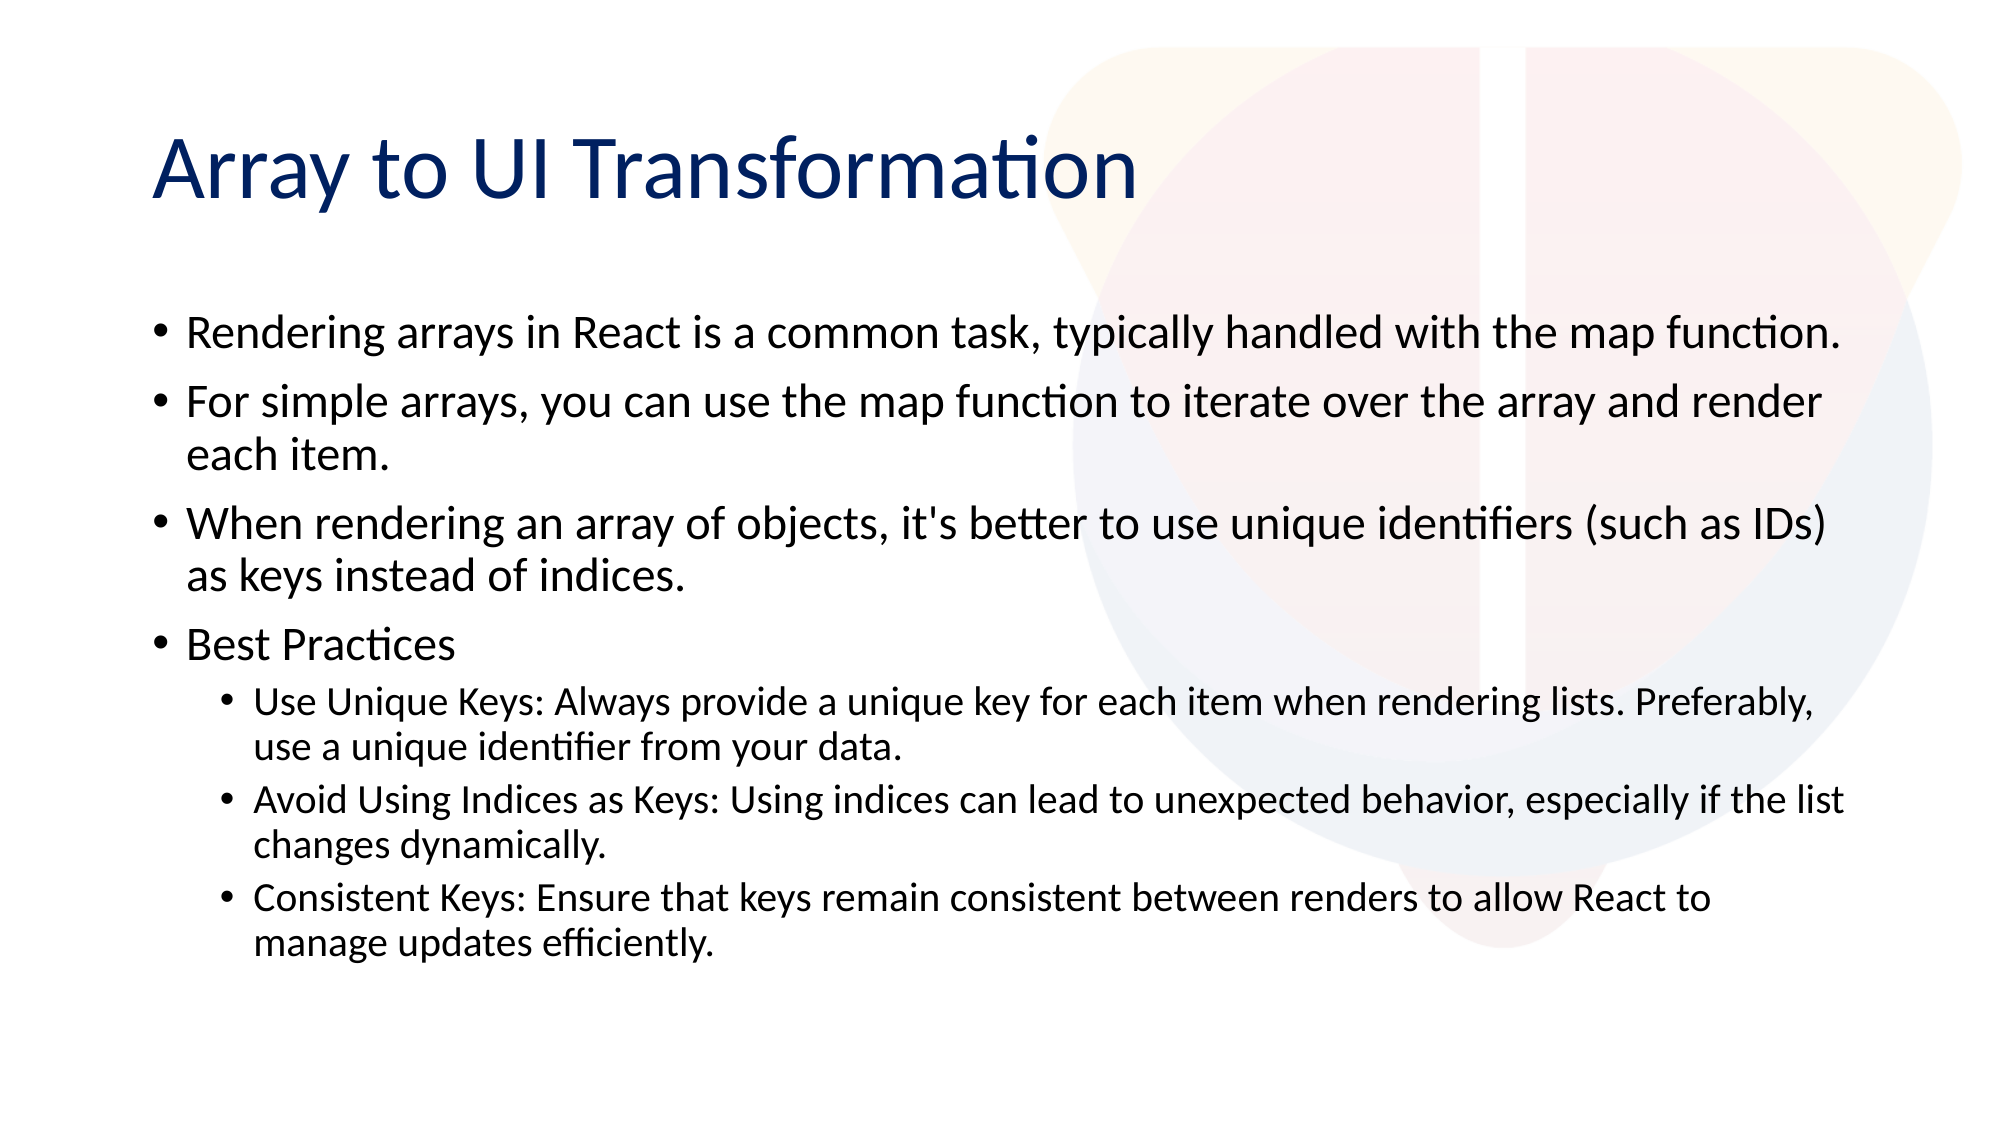

# Array to UI Transformation
Rendering arrays in React is a common task, typically handled with the map function.
For simple arrays, you can use the map function to iterate over the array and render each item.
When rendering an array of objects, it's better to use unique identifiers (such as IDs) as keys instead of indices.
Best Practices
Use Unique Keys: Always provide a unique key for each item when rendering lists. Preferably, use a unique identifier from your data.
Avoid Using Indices as Keys: Using indices can lead to unexpected behavior, especially if the list changes dynamically.
Consistent Keys: Ensure that keys remain consistent between renders to allow React to manage updates efficiently.